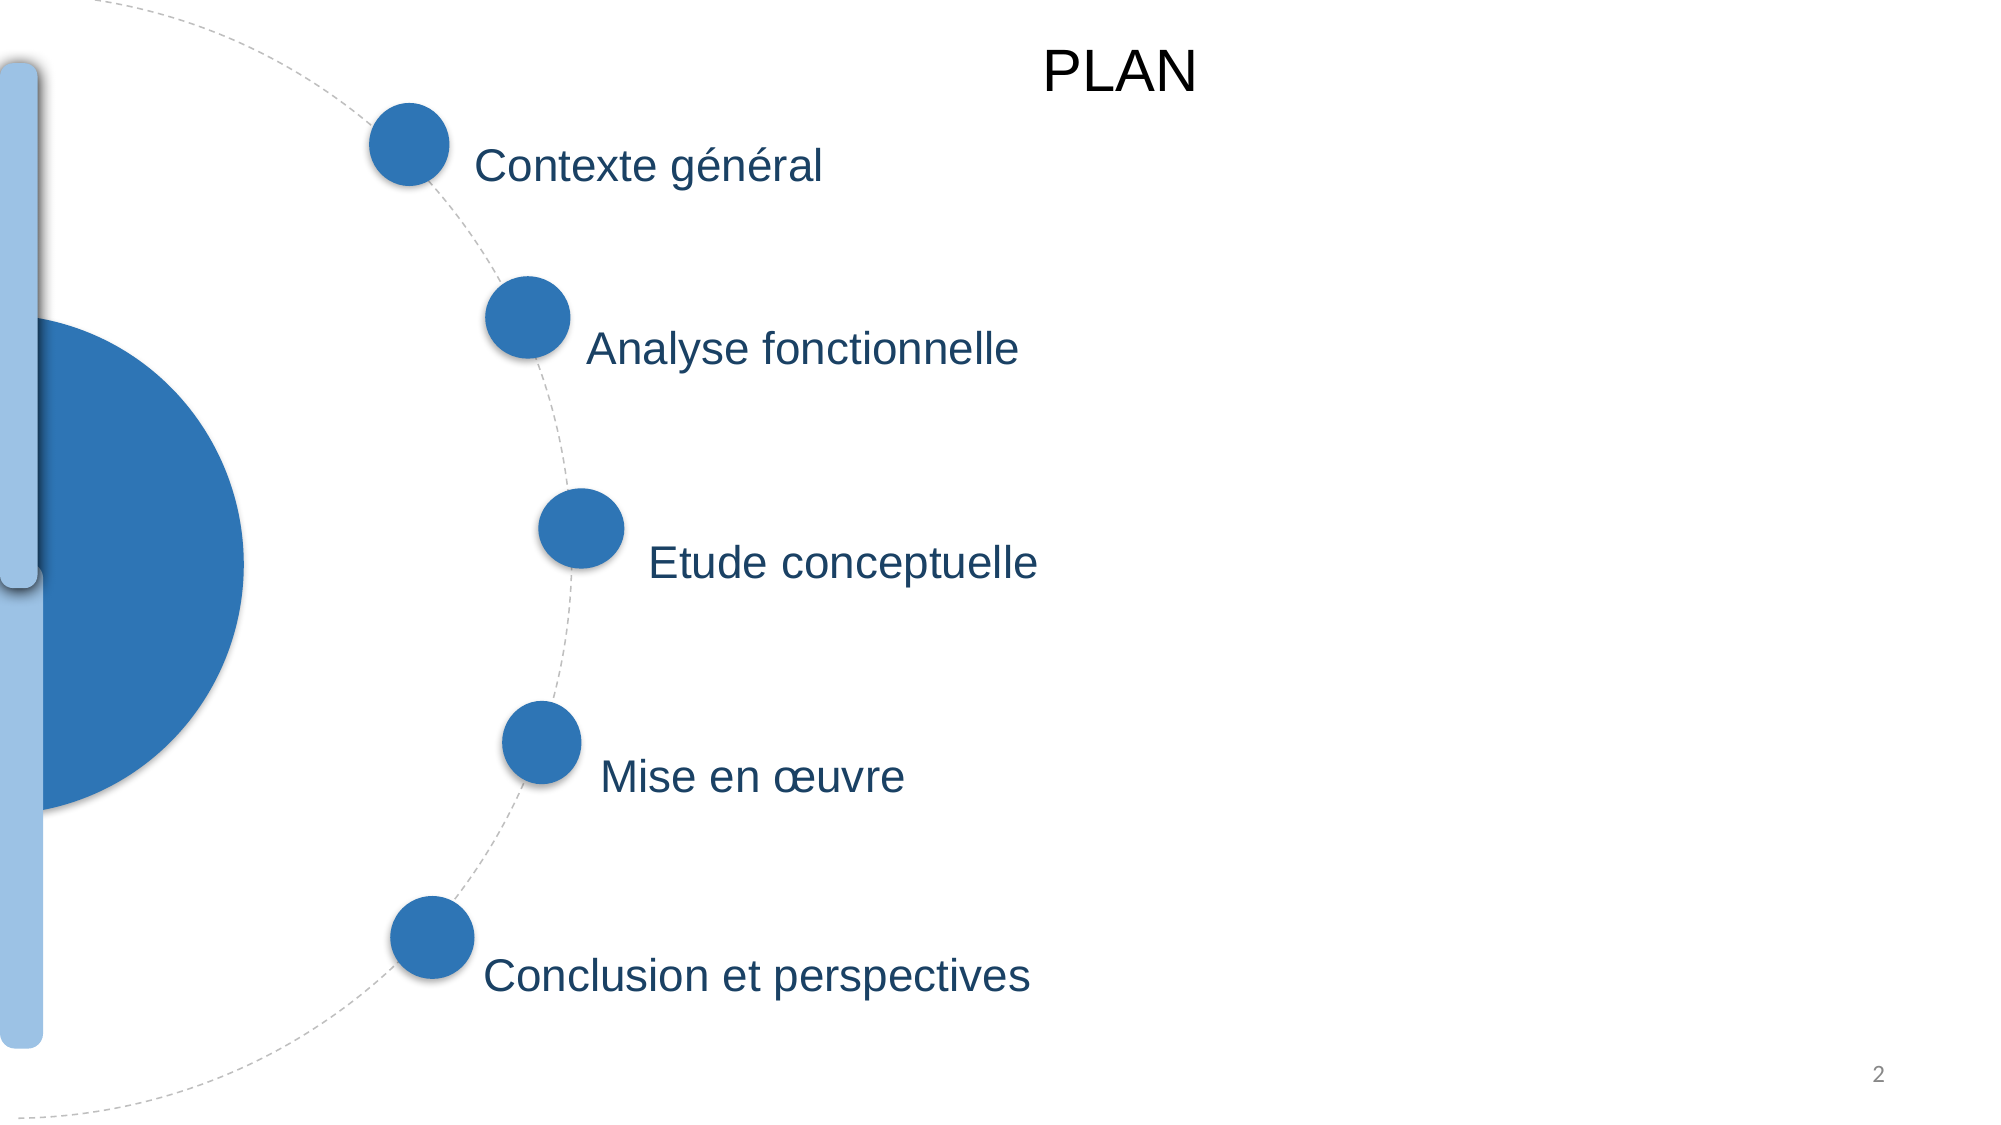

# PLAN

 Contexte général

Analyse fonctionnelle

Etude conceptuelle

Mise en œuvre

Conclusion et perspectives
2